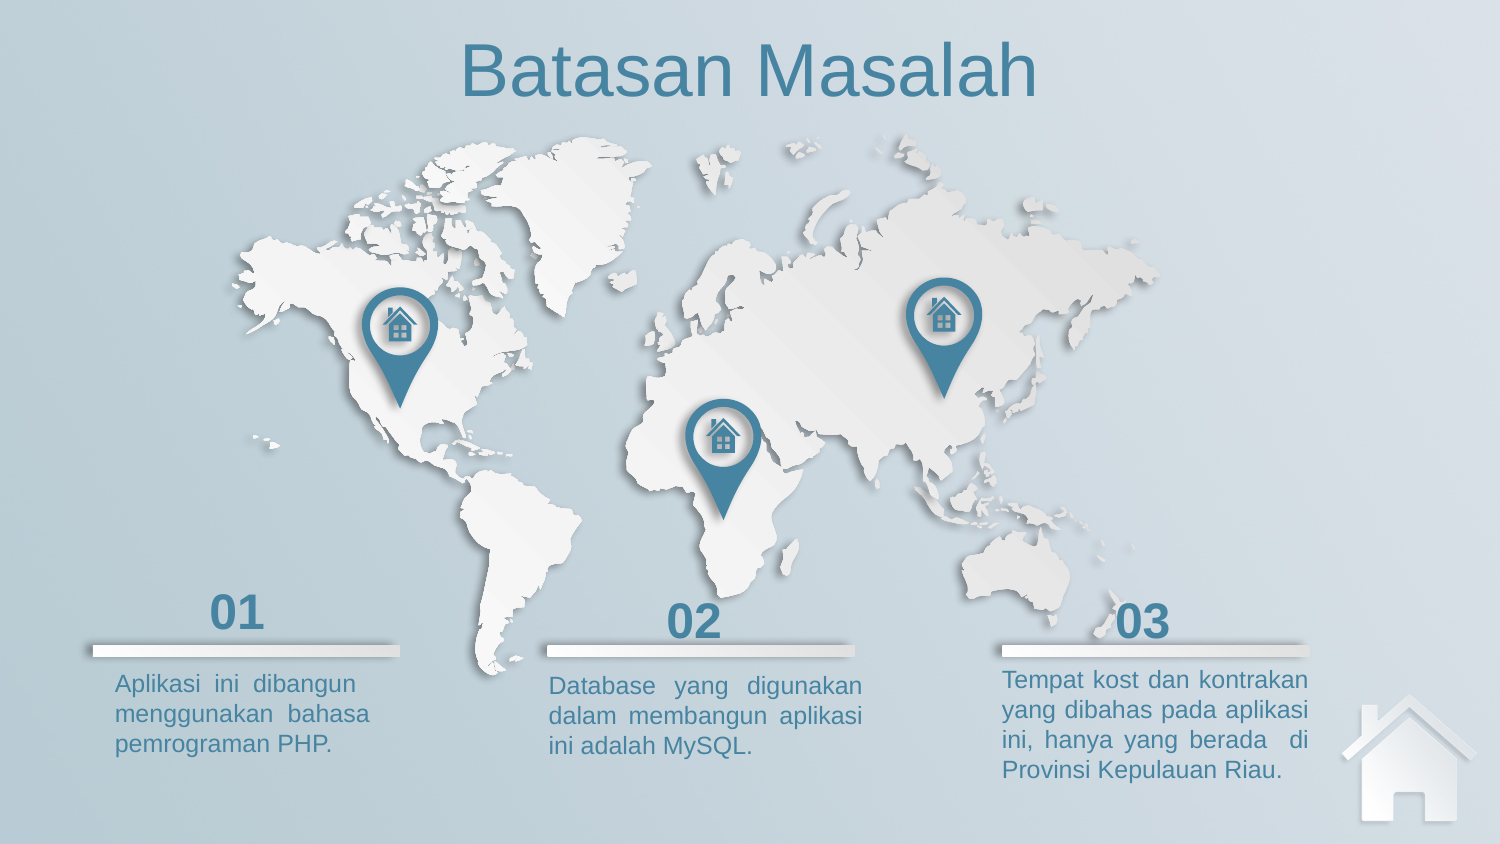

Batasan Masalah

01

Aplikasi ini dibangun  menggunakan bahasa pemrograman PHP.
03

Tempat kost dan kontrakan yang dibahas pada aplikasi ini, hanya yang berada  di Provinsi Kepulauan Riau.
02

Database yang digunakan dalam membangun aplikasi ini adalah MySQL.